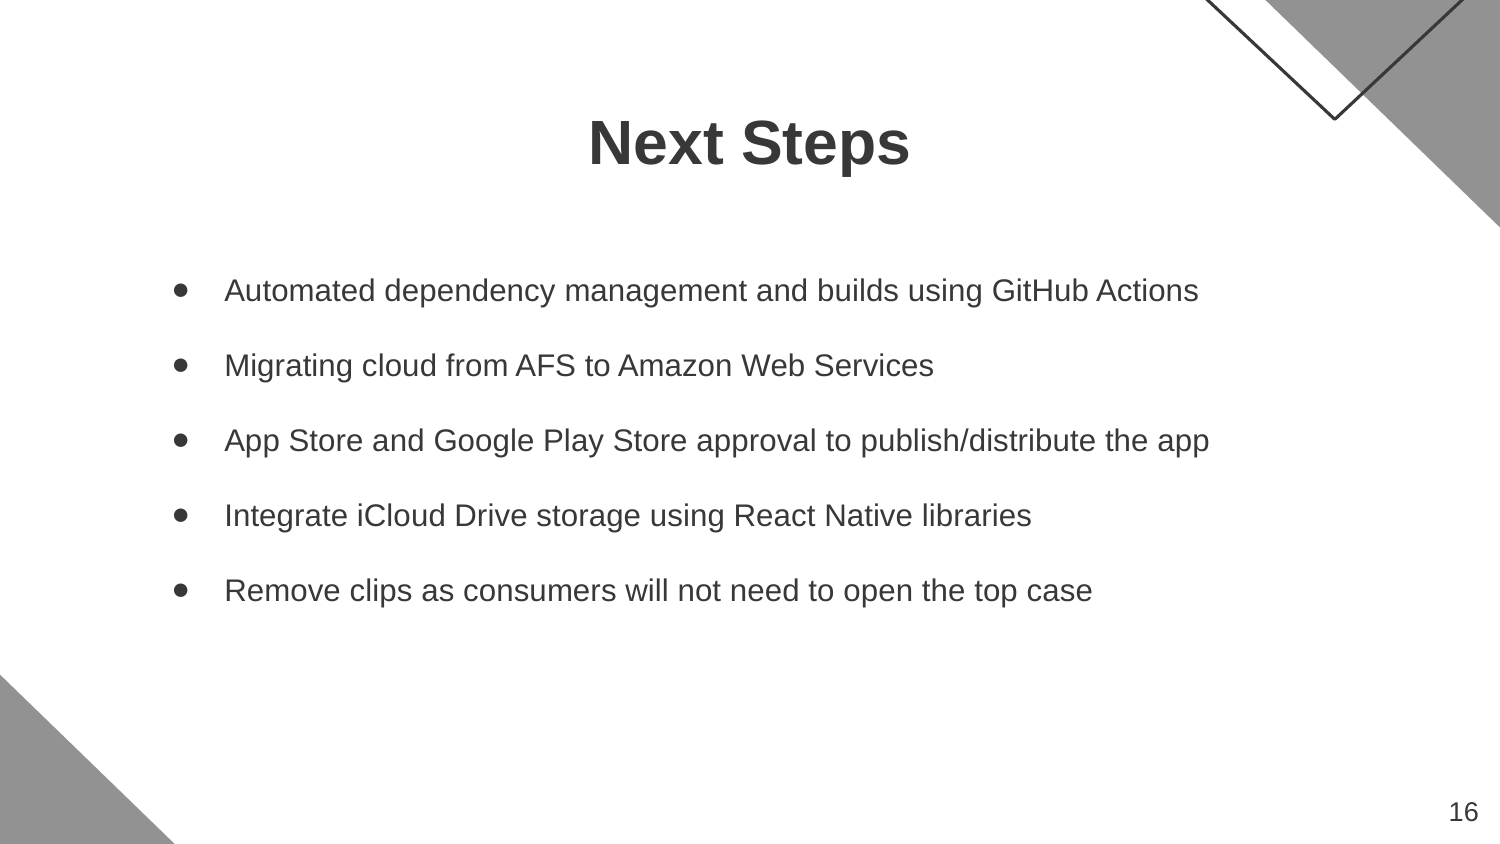

# Next Steps
Automated dependency management and builds using GitHub Actions
Migrating cloud from AFS to Amazon Web Services
App Store and Google Play Store approval to publish/distribute the app
Integrate iCloud Drive storage using React Native libraries
Remove clips as consumers will not need to open the top case
16